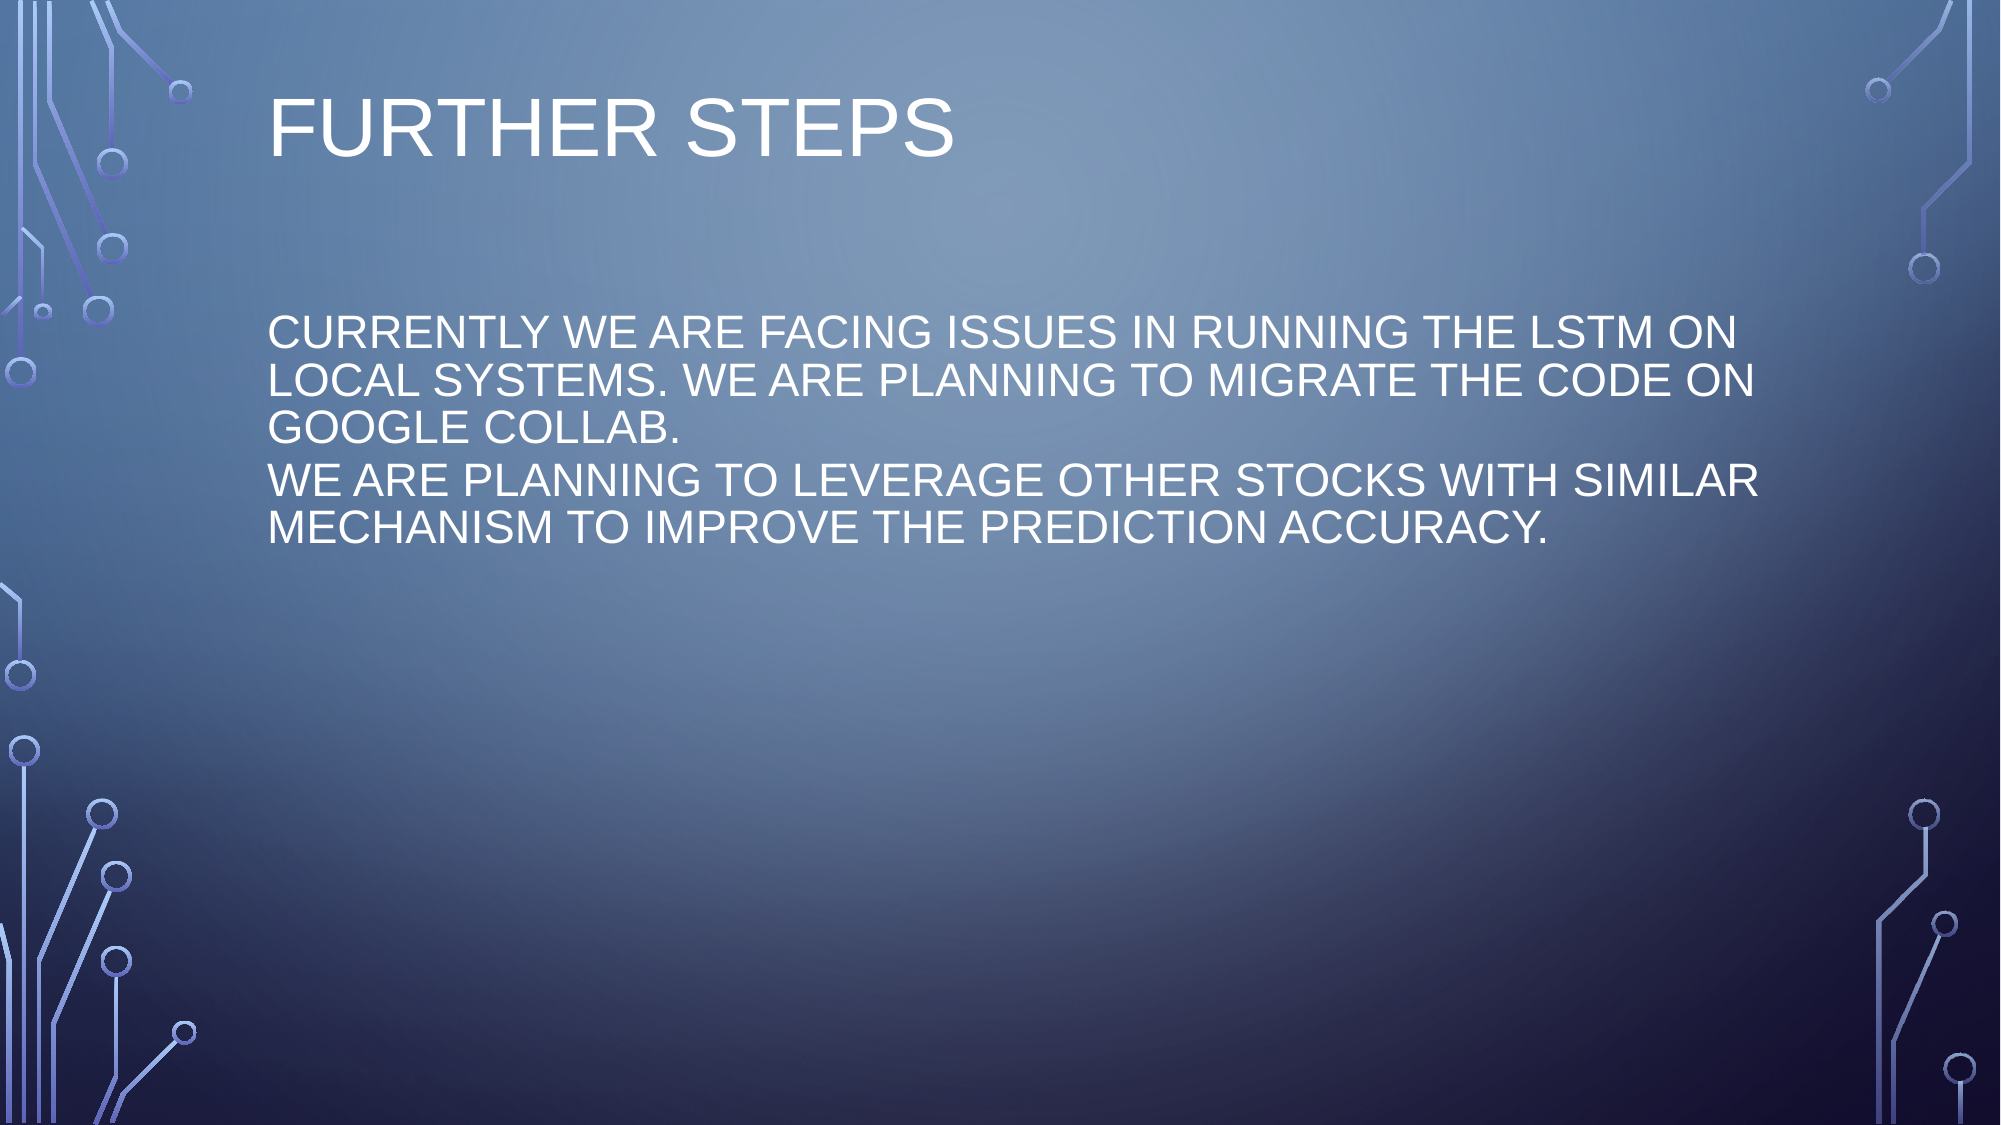

Further STEPS
Currently we are facing issues in running the LSTM on local systems. WE are planning to migrate the code on google Collab.
WE are planning to leverage other stocks with similar mechanism to improve the prediction accuracy.